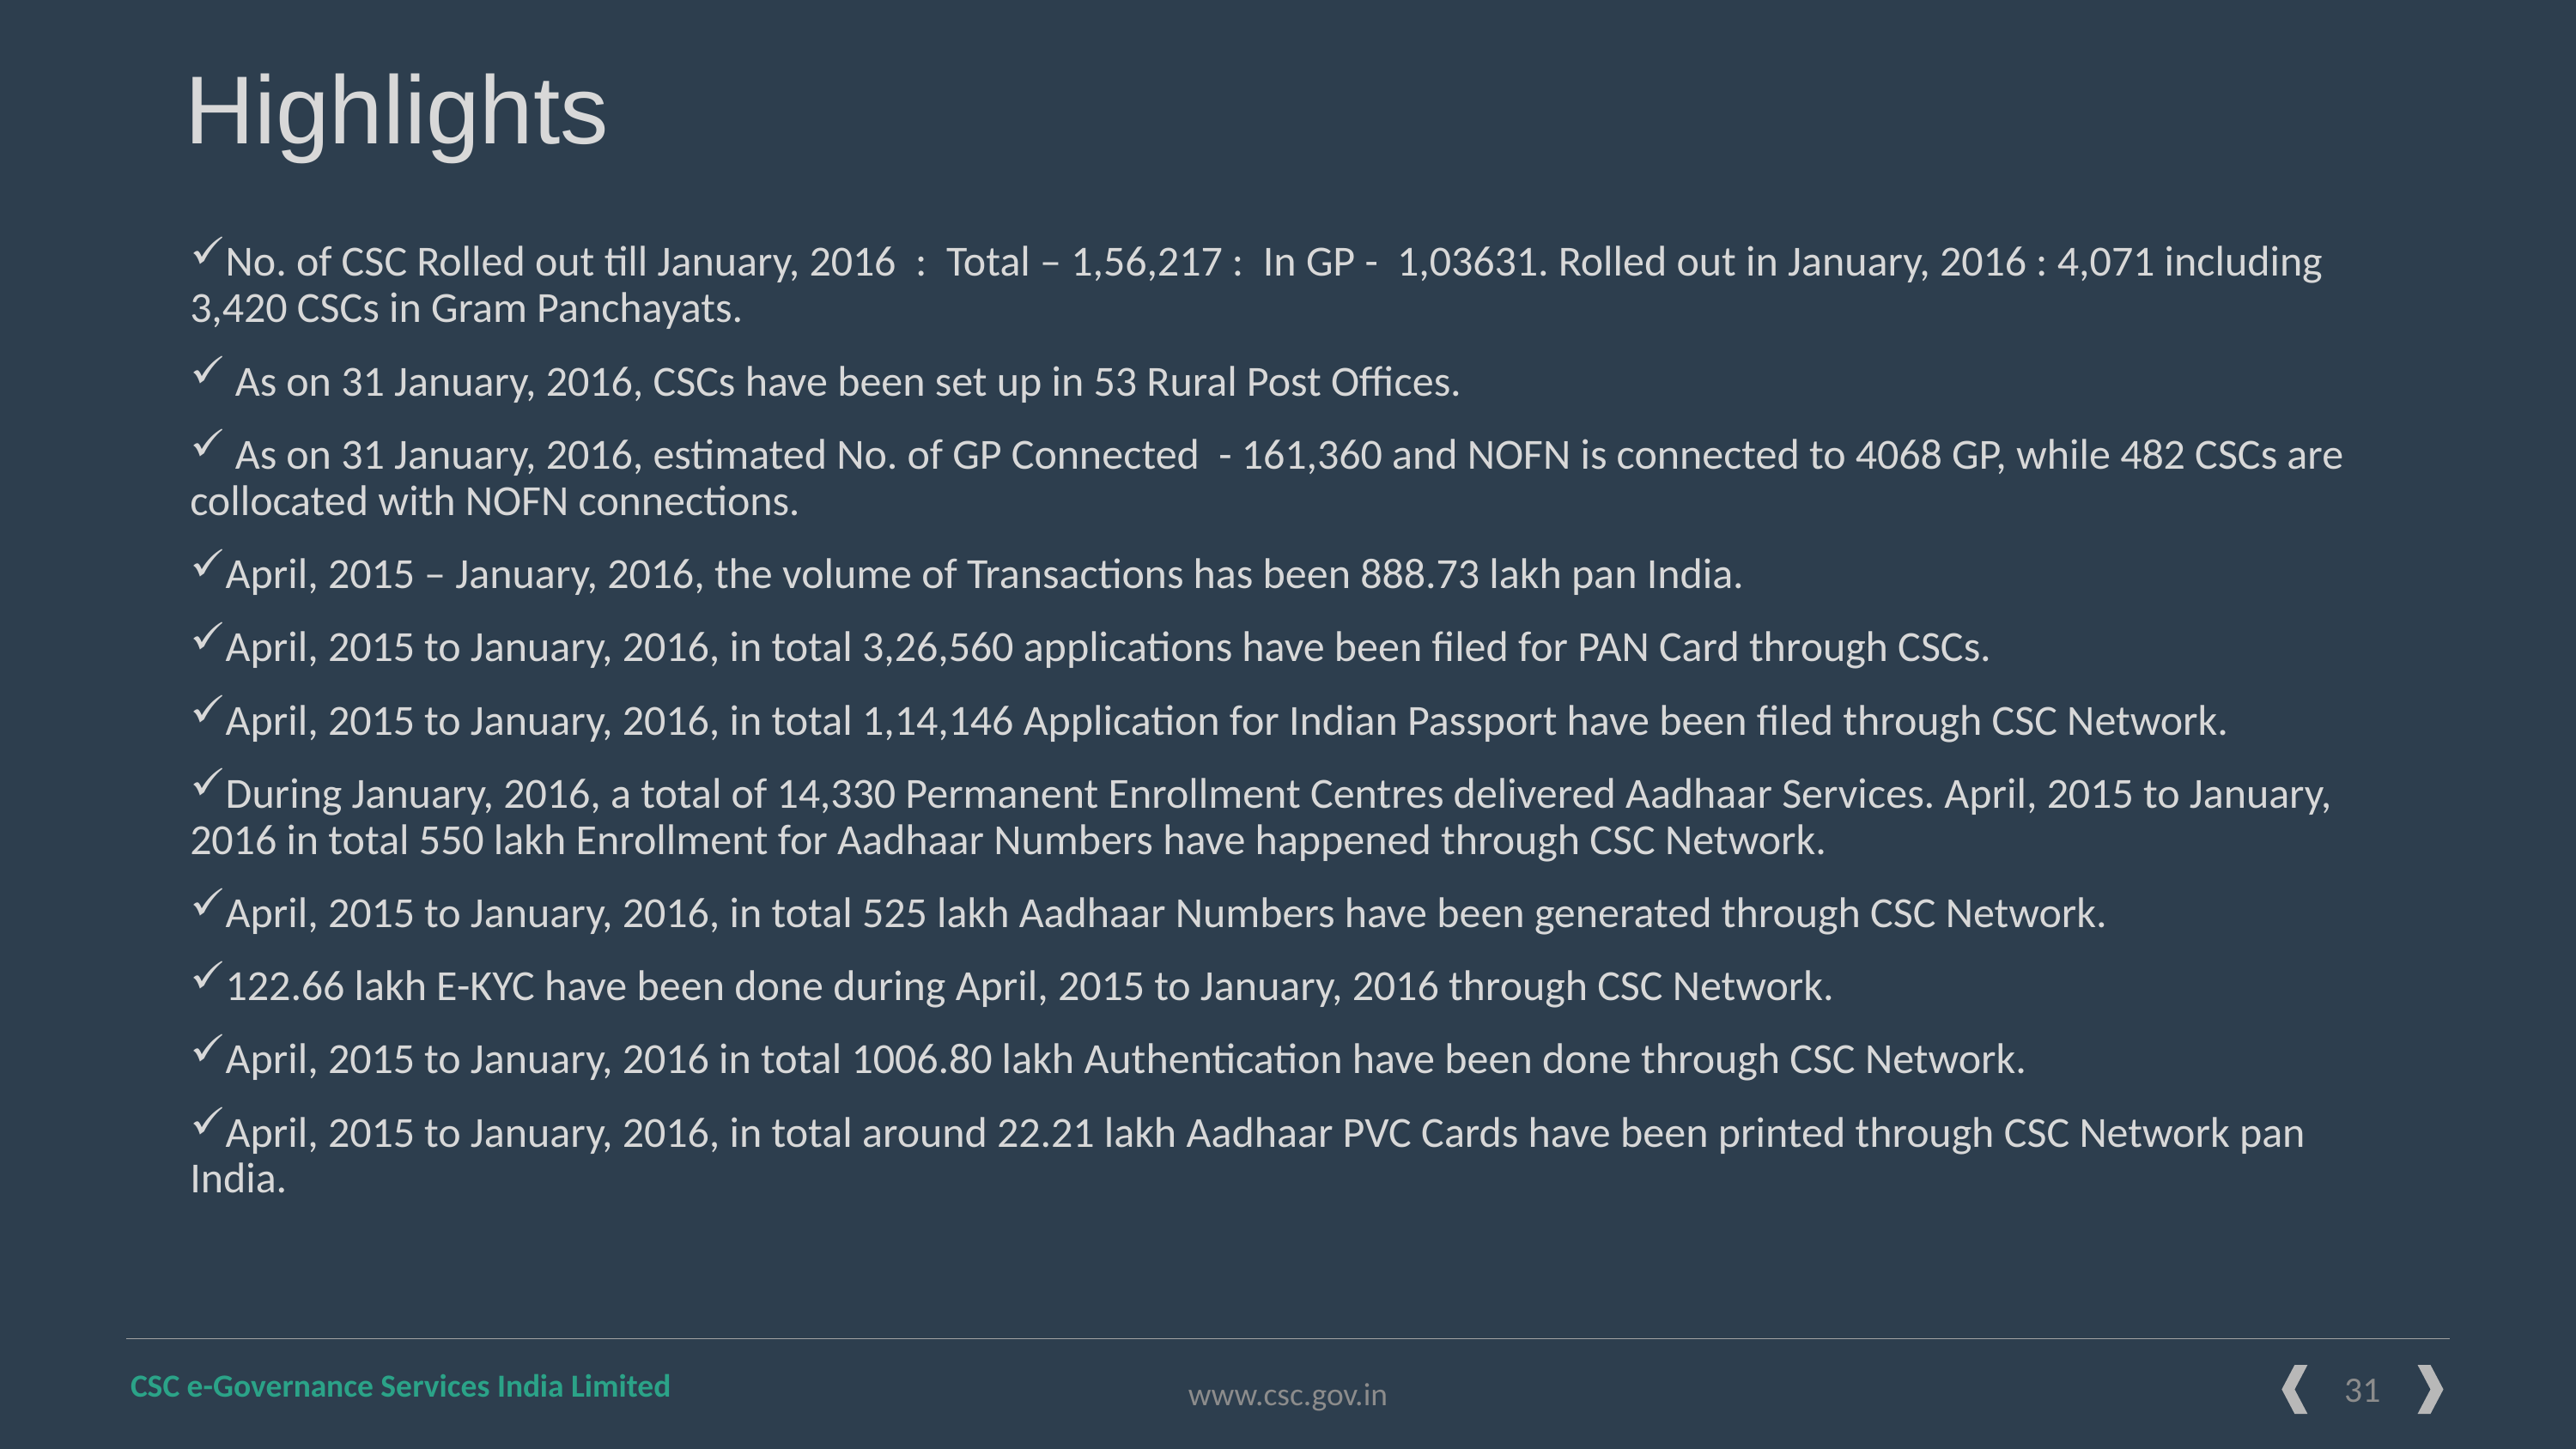

# Highlights
No. of CSC Rolled out till January, 2016  :  Total – 1,56,217 :  In GP -  1,03631. Rolled out in January, 2016 : 4,071 including 3,420 CSCs in Gram Panchayats.
 As on 31 January, 2016, CSCs have been set up in 53 Rural Post Offices.
 As on 31 January, 2016, estimated No. of GP Connected  - 161,360 and NOFN is connected to 4068 GP, while 482 CSCs are collocated with NOFN connections.
April, 2015 – January, 2016, the volume of Transactions has been 888.73 lakh pan India.
April, 2015 to January, 2016, in total 3,26,560 applications have been filed for PAN Card through CSCs.
April, 2015 to January, 2016, in total 1,14,146 Application for Indian Passport have been filed through CSC Network.
During January, 2016, a total of 14,330 Permanent Enrollment Centres delivered Aadhaar Services. April, 2015 to January, 2016 in total 550 lakh Enrollment for Aadhaar Numbers have happened through CSC Network.
April, 2015 to January, 2016, in total 525 lakh Aadhaar Numbers have been generated through CSC Network.
122.66 lakh E-KYC have been done during April, 2015 to January, 2016 through CSC Network.
April, 2015 to January, 2016 in total 1006.80 lakh Authentication have been done through CSC Network.
April, 2015 to January, 2016, in total around 22.21 lakh Aadhaar PVC Cards have been printed through CSC Network pan India.